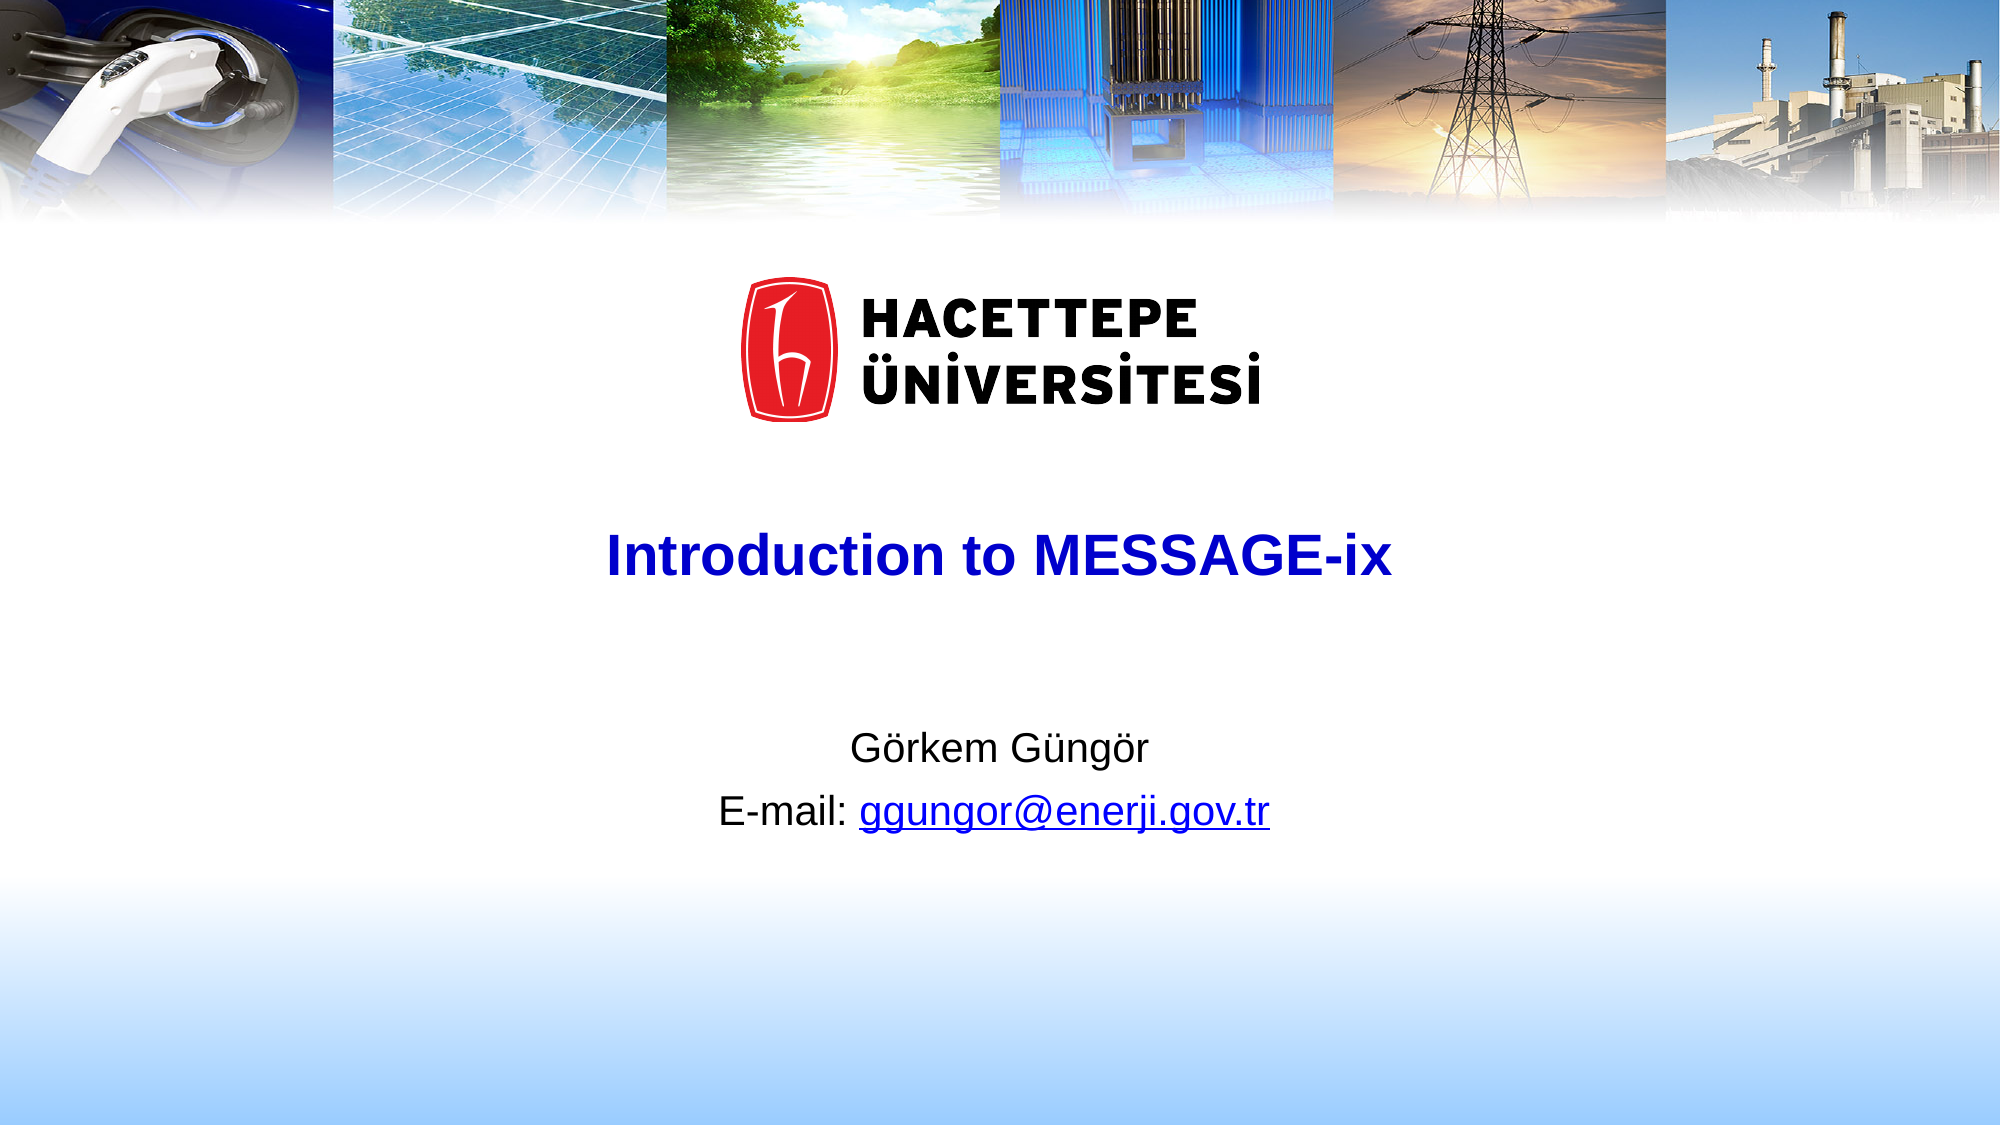

# Introduction to MESSAGE-ix
Görkem Güngör
E-mail: ggungor@enerji.gov.tr